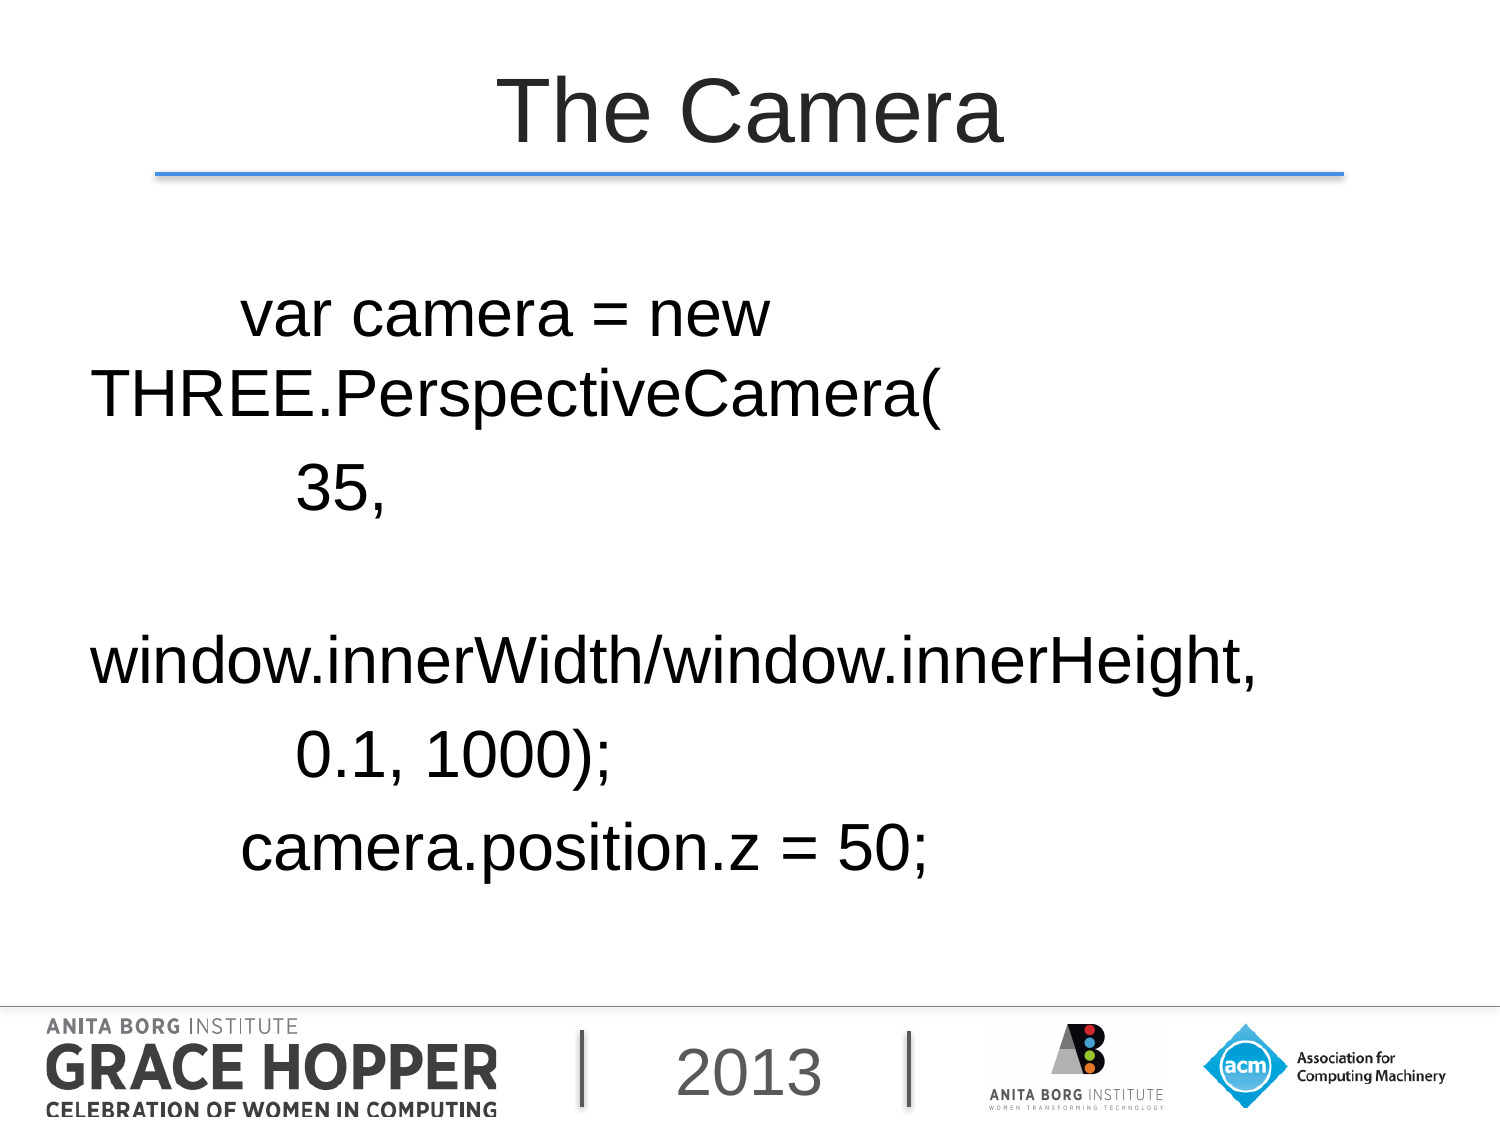

# The Camera
	var camera = new 	THREE.PerspectiveCamera(
	   35,
	   window.innerWidth/window.innerHeight,
	   0.1, 1000);
	camera.position.z = 50;